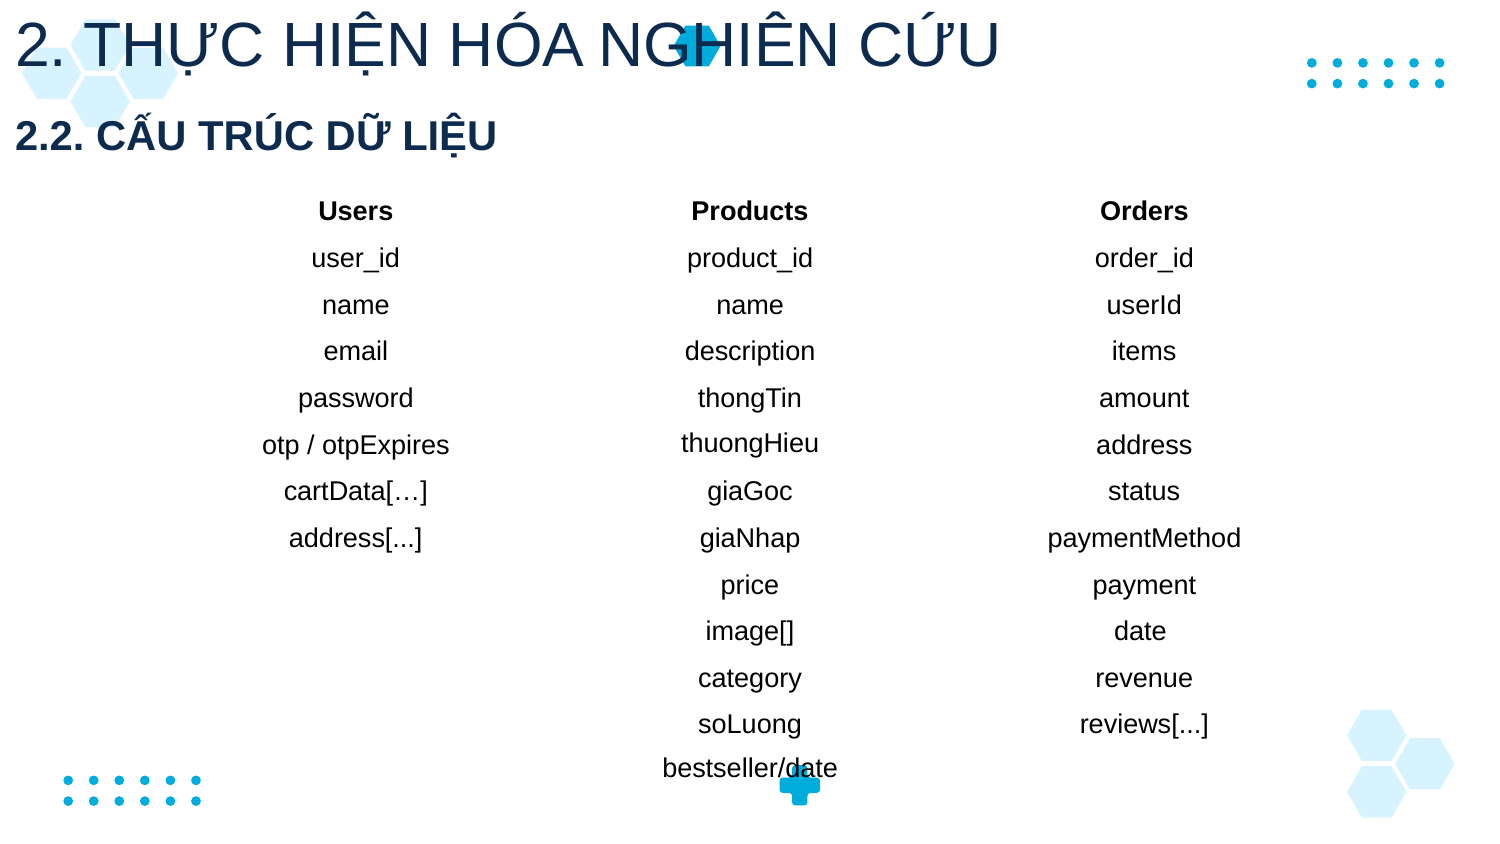

# 2. THỰC HIỆN HÓA NGHIÊN CỨU
2.2. CẤU TRÚC DỮ LIỆU
| Users | Products | Orders |
| --- | --- | --- |
| user\_id | product\_id | order\_id |
| name | name | userId |
| email | description | items |
| password | thongTin | amount |
| otp / otpExpires | thuongHieu | address |
| cartData[…] | giaGoc | status |
| address[...] | giaNhap | paymentMethod |
|  | price | payment |
|  | image[] | date |
|  | category | revenue |
|  | soLuong | reviews[...] |
|  | bestseller/date |  |